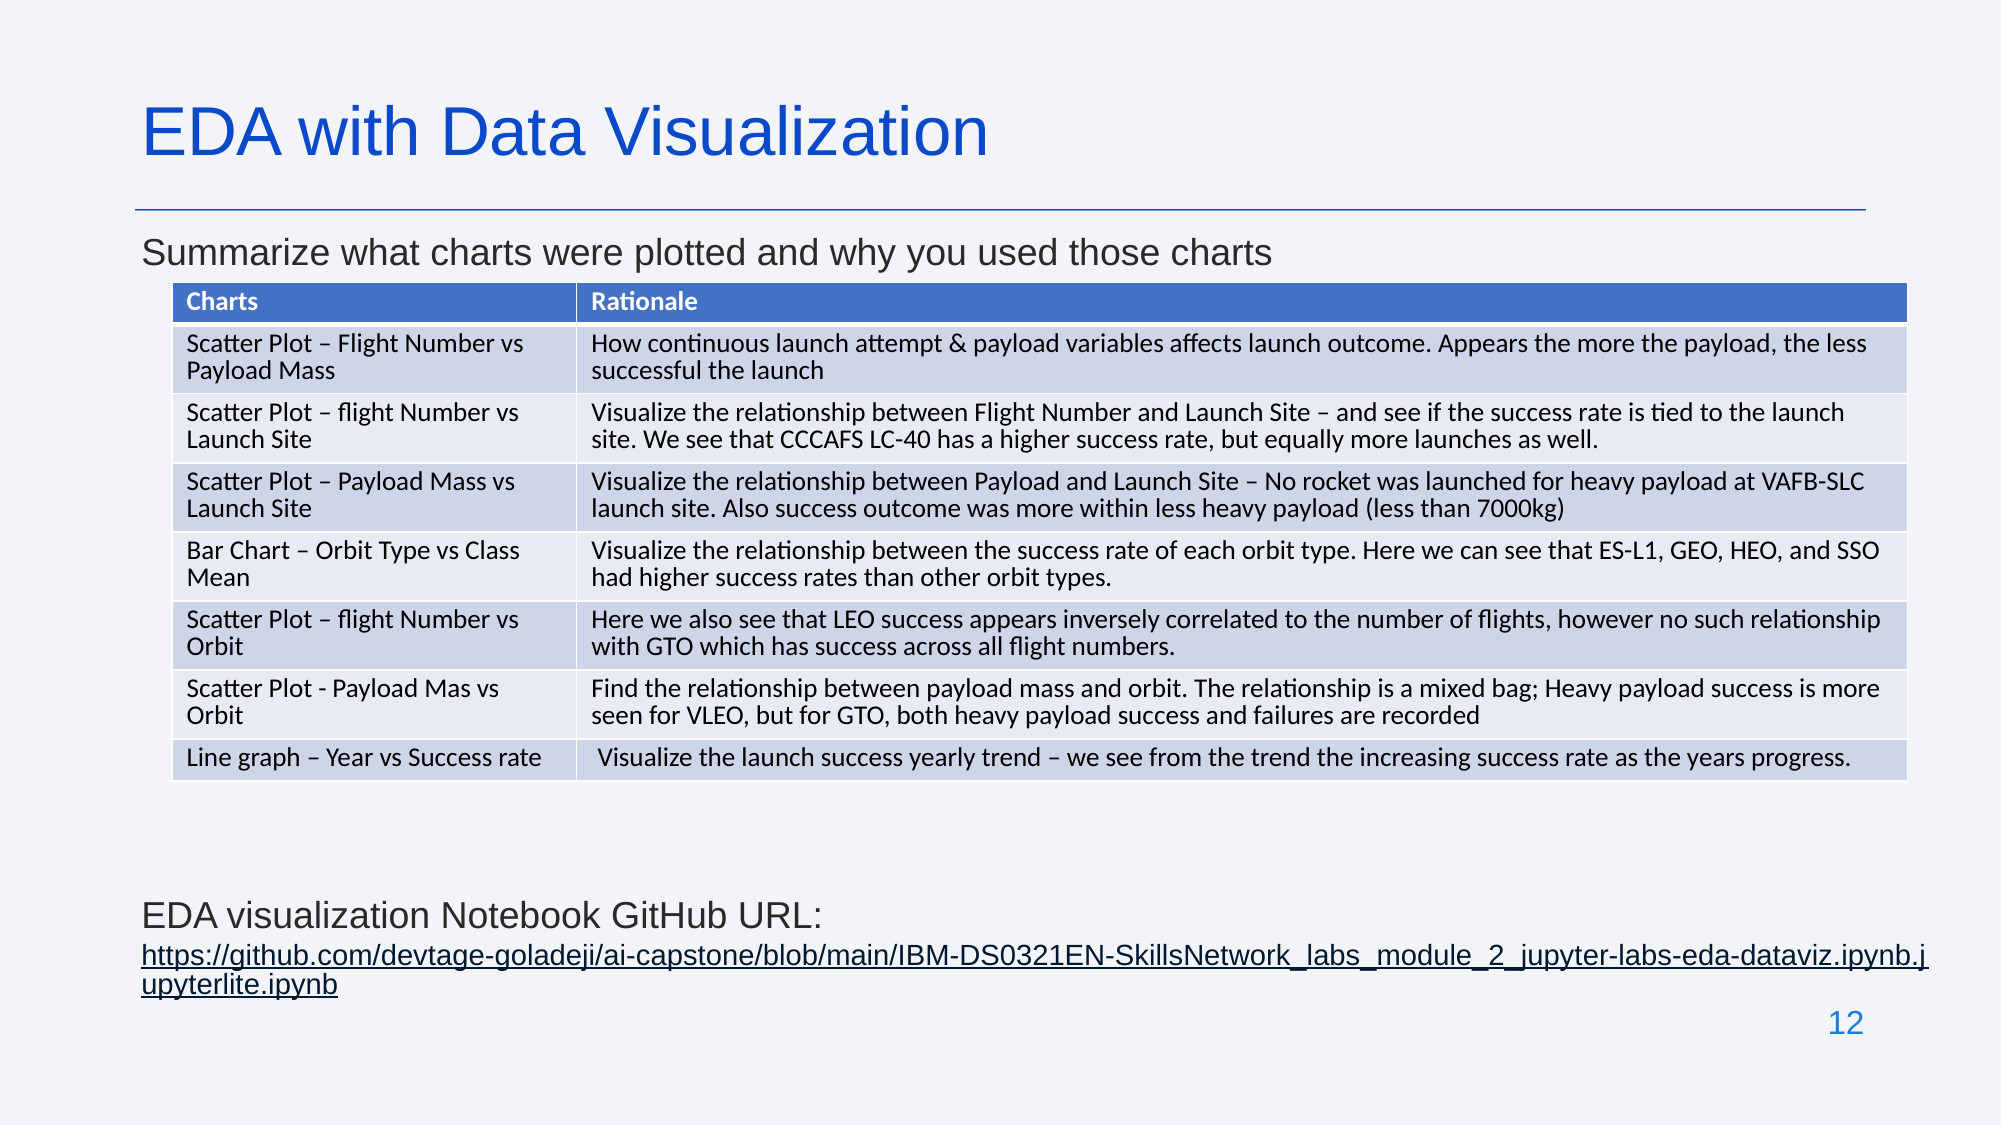

EDA with Data Visualization
Summarize what charts were plotted and why you used those charts

EDA visualization Notebook GitHub URL:  https://github.com/devtage-goladeji/ai-capstone/blob/main/IBM-DS0321EN-SkillsNetwork_labs_module_2_jupyter-labs-eda-dataviz.ipynb.jupyterlite.ipynb
| Charts | Rationale |
| --- | --- |
| Scatter Plot – Flight Number vs Payload Mass | How continuous launch attempt & payload variables affects launch outcome. Appears the more the payload, the less successful the launch |
| Scatter Plot – flight Number vs Launch Site | Visualize the relationship between Flight Number and Launch Site – and see if the success rate is tied to the launch site. We see that CCCAFS LC-40 has a higher success rate, but equally more launches as well. |
| Scatter Plot – Payload Mass vs Launch Site | Visualize the relationship between Payload and Launch Site – No rocket was launched for heavy payload at VAFB-SLC launch site. Also success outcome was more within less heavy payload (less than 7000kg) |
| Bar Chart – Orbit Type vs Class Mean | Visualize the relationship between the success rate of each orbit type. Here we can see that ES-L1, GEO, HEO, and SSO had higher success rates than other orbit types. |
| Scatter Plot – flight Number vs Orbit | Here we also see that LEO success appears inversely correlated to the number of flights, however no such relationship with GTO which has success across all flight numbers. |
| Scatter Plot - Payload Mas vs Orbit | Find the relationship between payload mass and orbit. The relationship is a mixed bag; Heavy payload success is more seen for VLEO, but for GTO, both heavy payload success and failures are recorded |
| Line graph – Year vs Success rate | Visualize the launch success yearly trend – we see from the trend the increasing success rate as the years progress. |
12